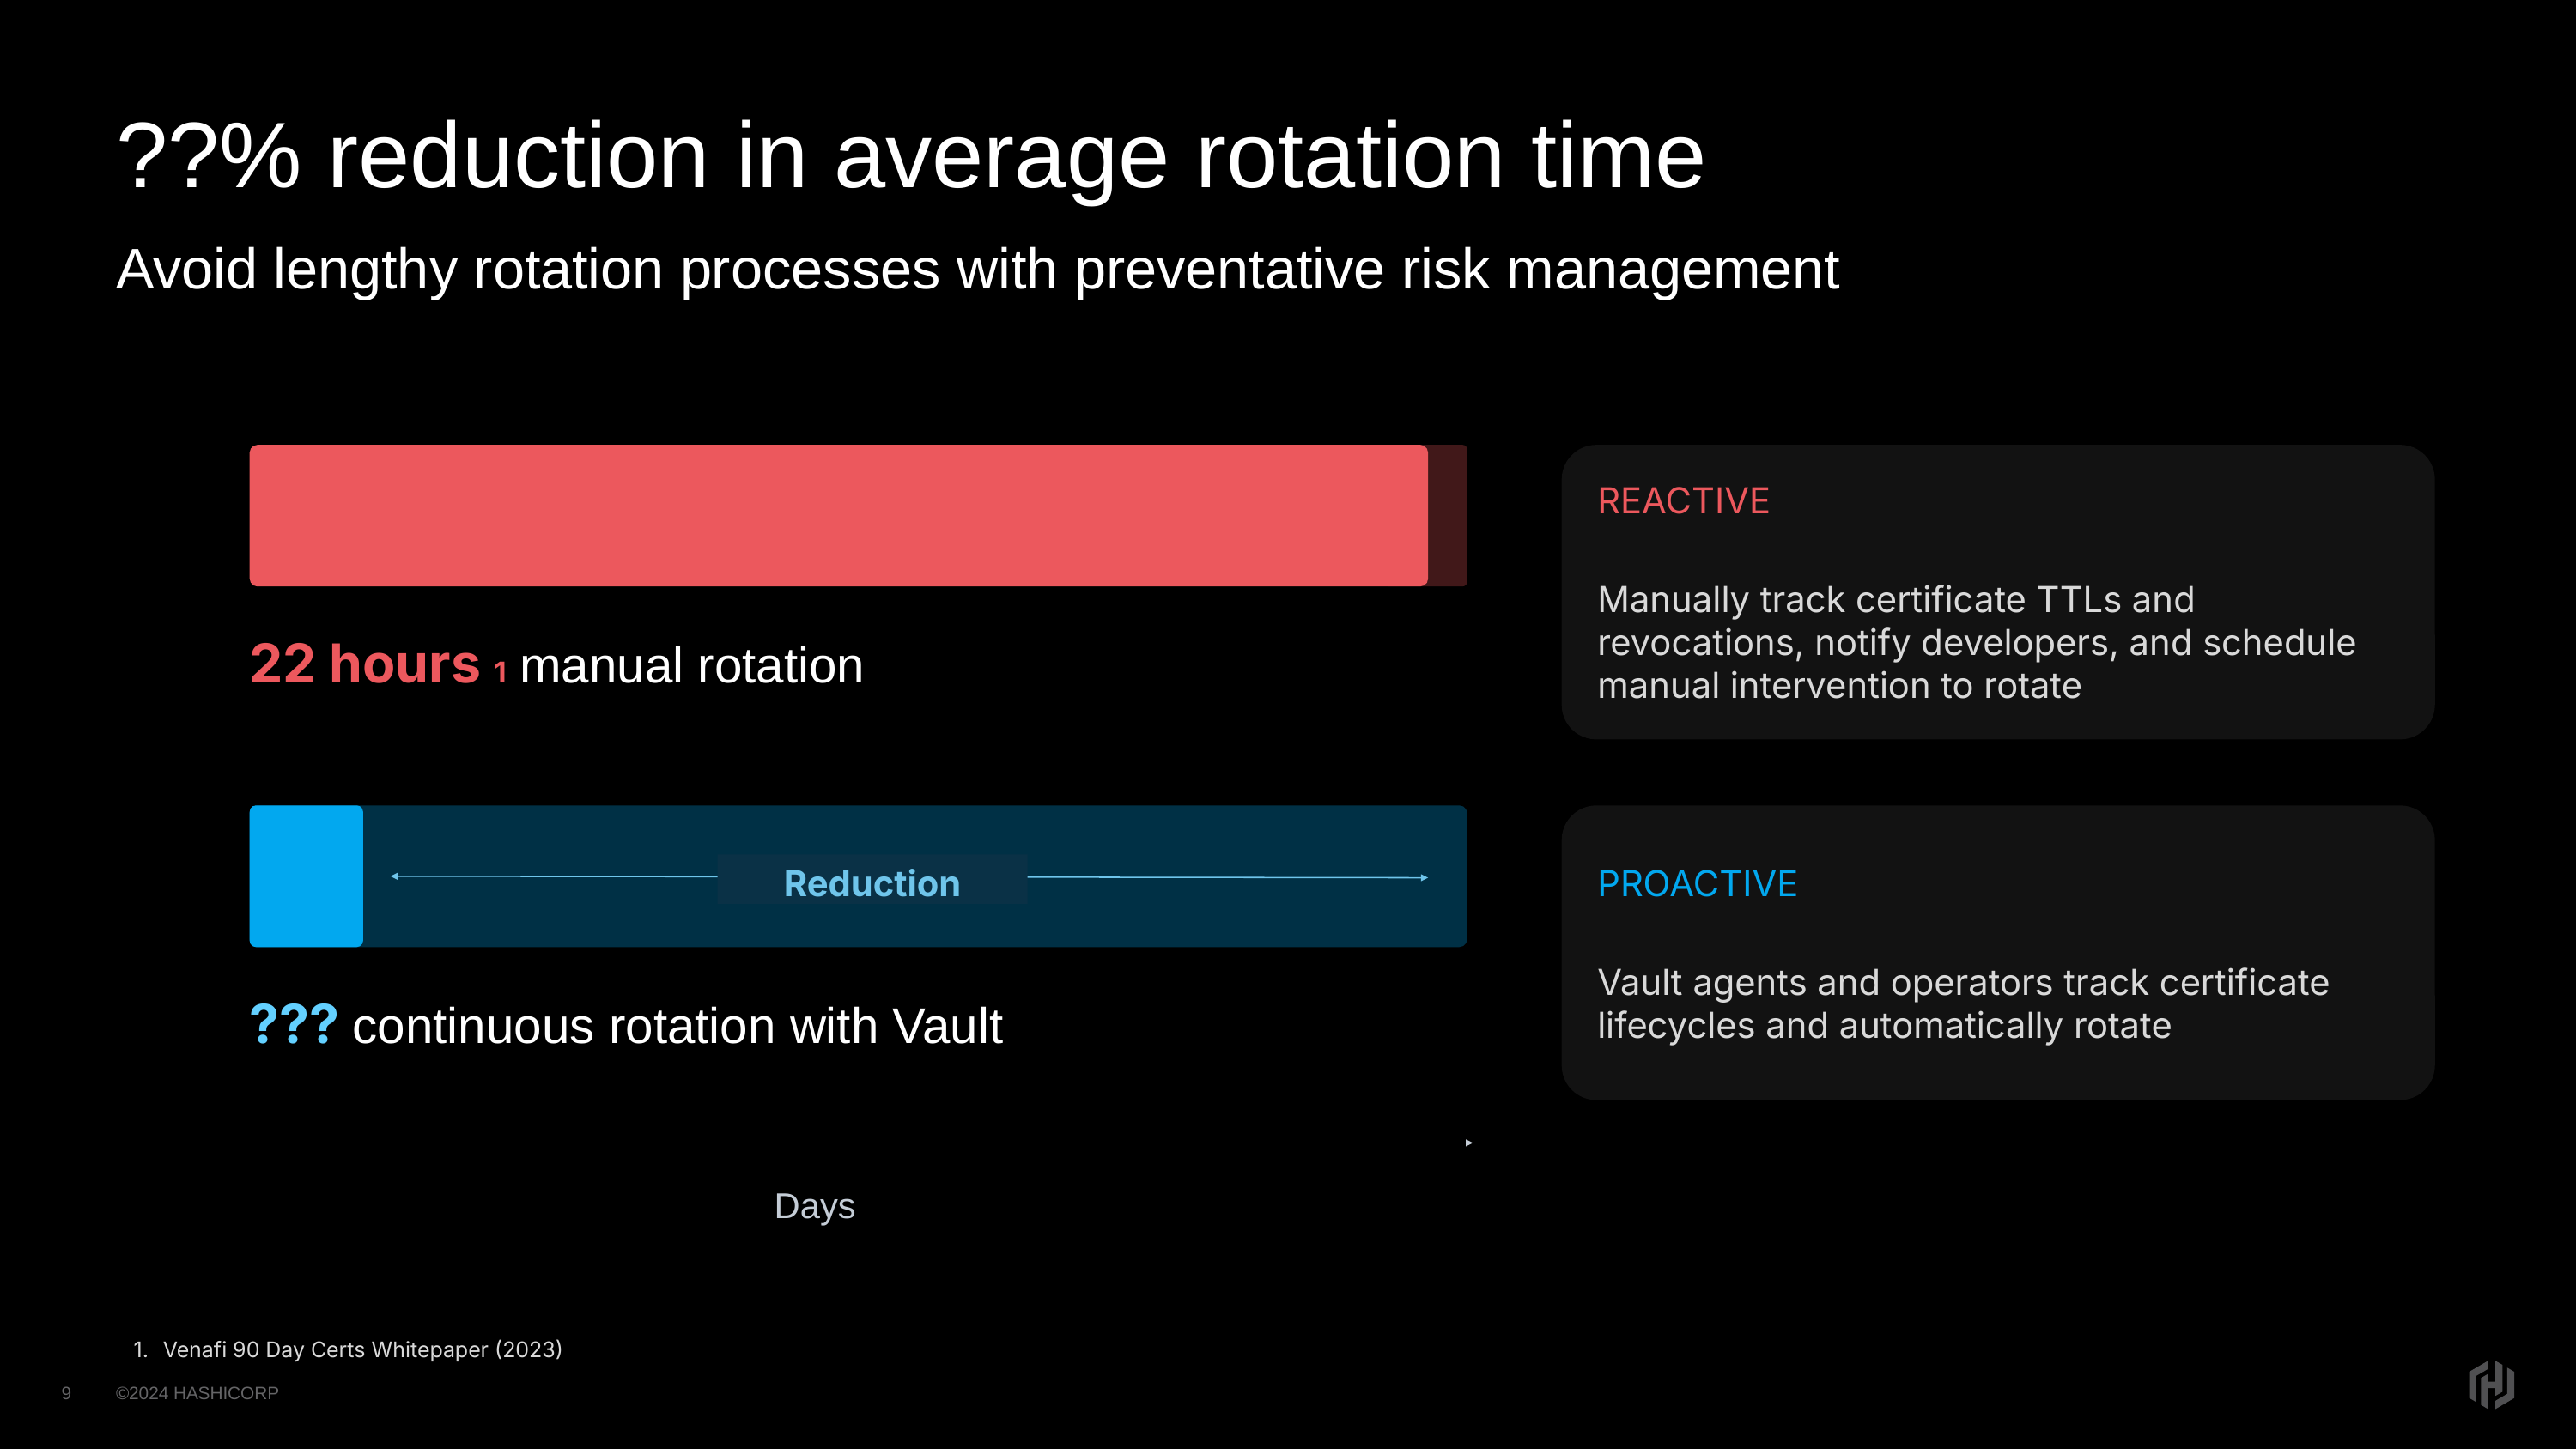

# ??% reduction in average rotation time

Avoid lengthy rotation processes with preventative risk management

REACTIVE
Manually track certificate TTLs and revocations, notify developers, and schedule manual intervention to rotate
22 hours 1  manual rotation

PROACTIVE
Vault agents and operators track certificate lifecycles and automatically rotate
Reduction
??? continuous rotation with Vault
Days
 Venafi 90 Day Certs Whitepaper (2023)
9